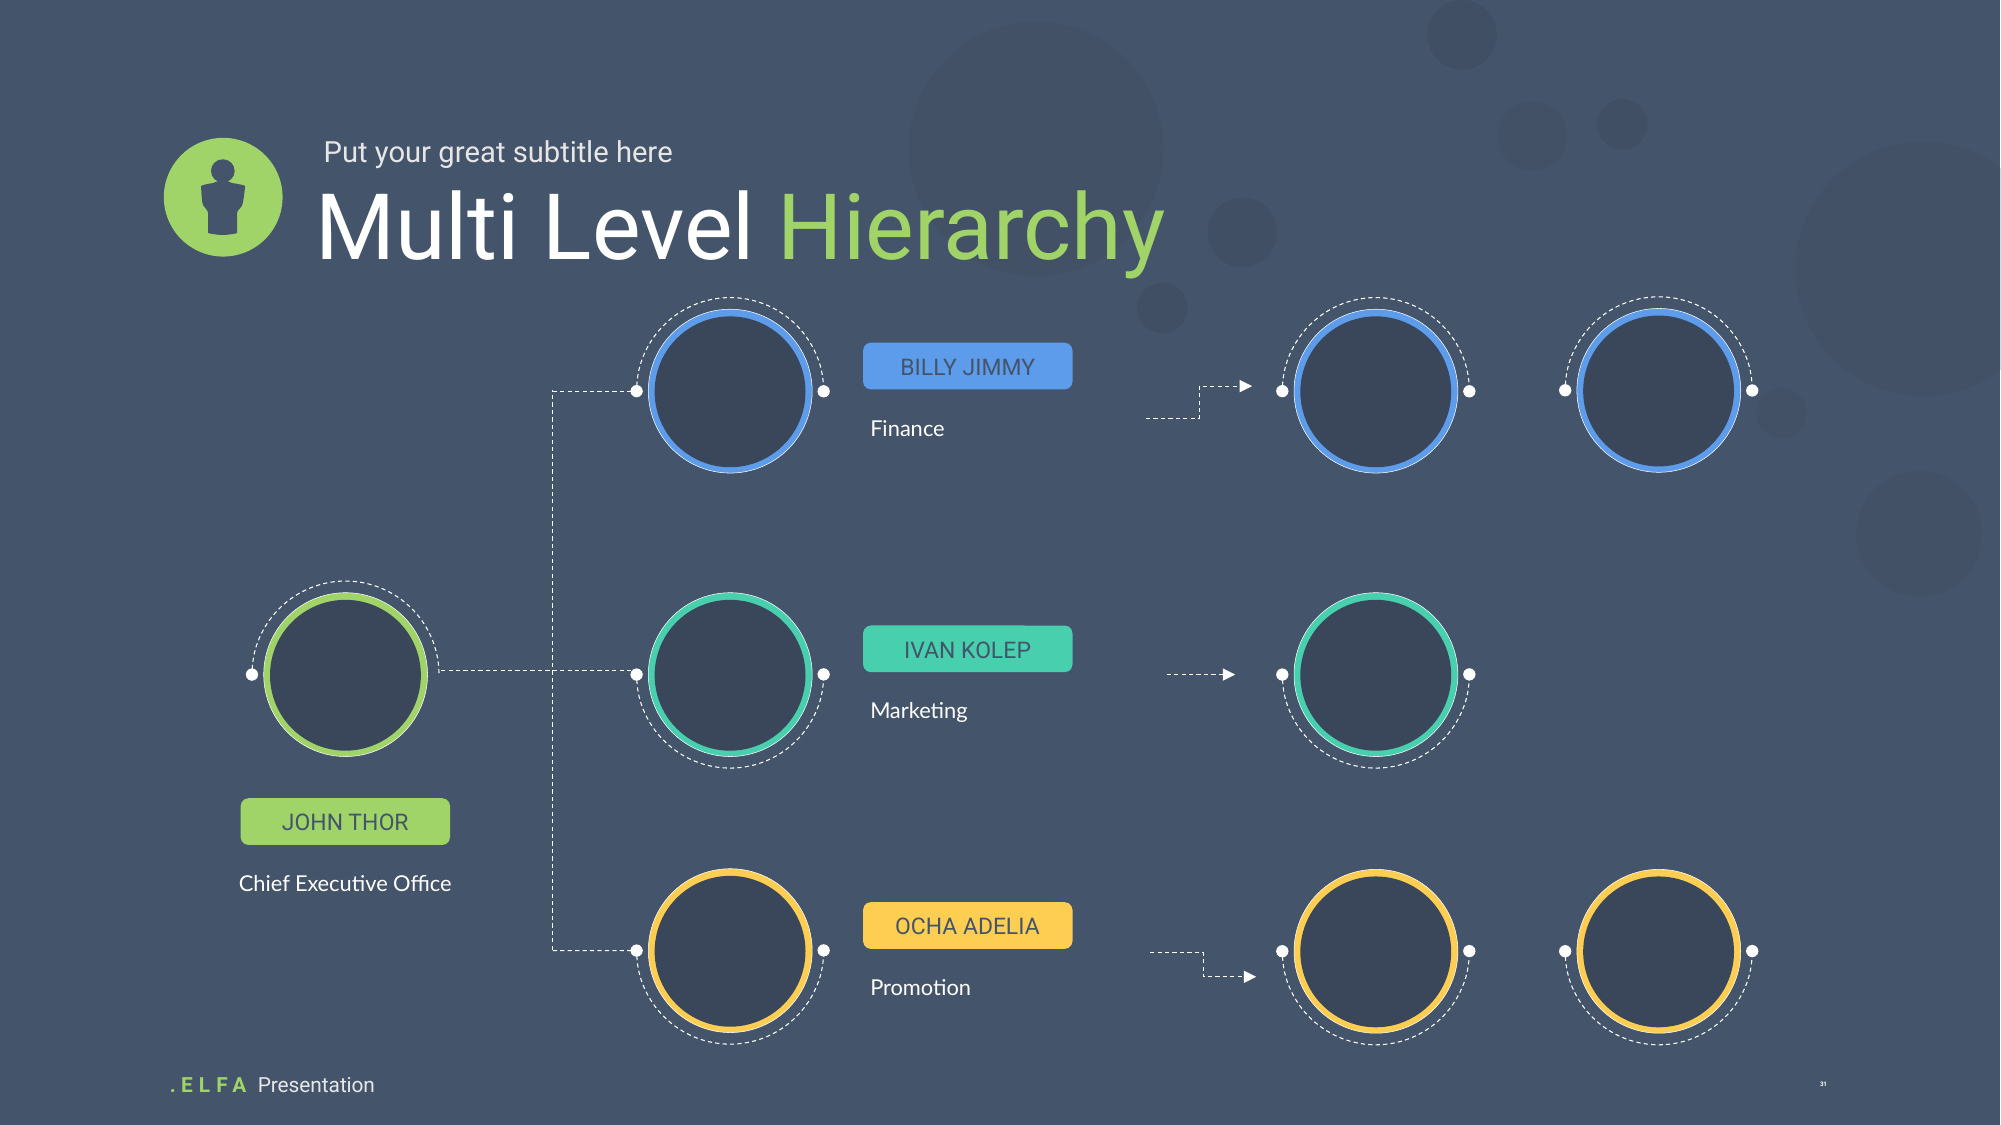

Put your great subtitle here

Multi Level Hierarchy

BILLY JIMMY
Finance

IVAN KOLEP
Marketing
JOHN THOR
Chief Executive Office

OCHA ADELIA
Promotion